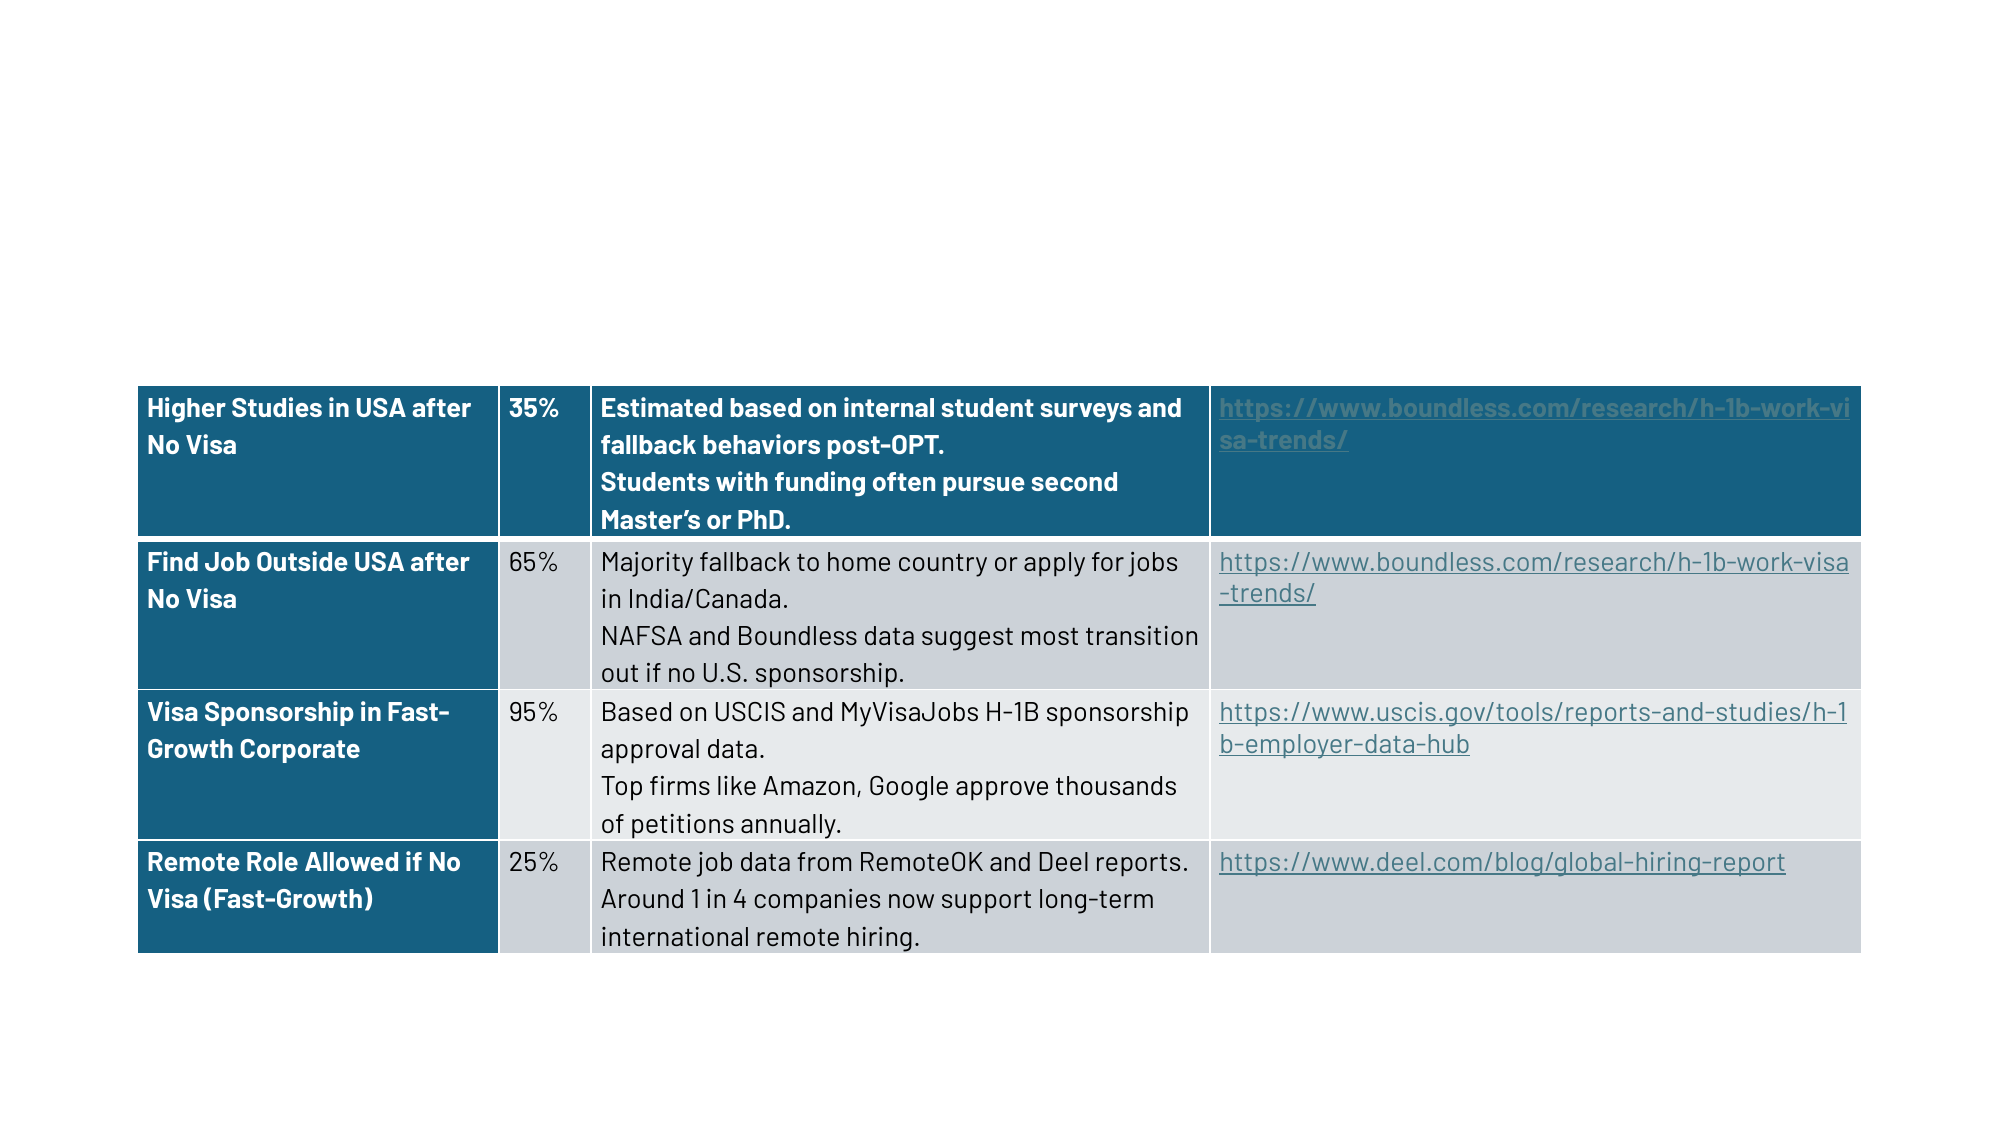

#
| Higher Studies in USA after No Visa | 35% | Estimated based on internal student surveys and fallback behaviors post-OPT. Students with funding often pursue second Master’s or PhD. | https://www.boundless.com/research/h-1b-work-visa-trends/ |
| --- | --- | --- | --- |
| Find Job Outside USA after No Visa | 65% | Majority fallback to home country or apply for jobs in India/Canada. NAFSA and Boundless data suggest most transition out if no U.S. sponsorship. | https://www.boundless.com/research/h-1b-work-visa-trends/ |
| Visa Sponsorship in Fast-Growth Corporate | 95% | Based on USCIS and MyVisaJobs H-1B sponsorship approval data. Top firms like Amazon, Google approve thousands of petitions annually. | https://www.uscis.gov/tools/reports-and-studies/h-1b-employer-data-hub |
| Remote Role Allowed if No Visa (Fast-Growth) | 25% | Remote job data from RemoteOK and Deel reports. Around 1 in 4 companies now support long-term international remote hiring. | https://www.deel.com/blog/global-hiring-report |